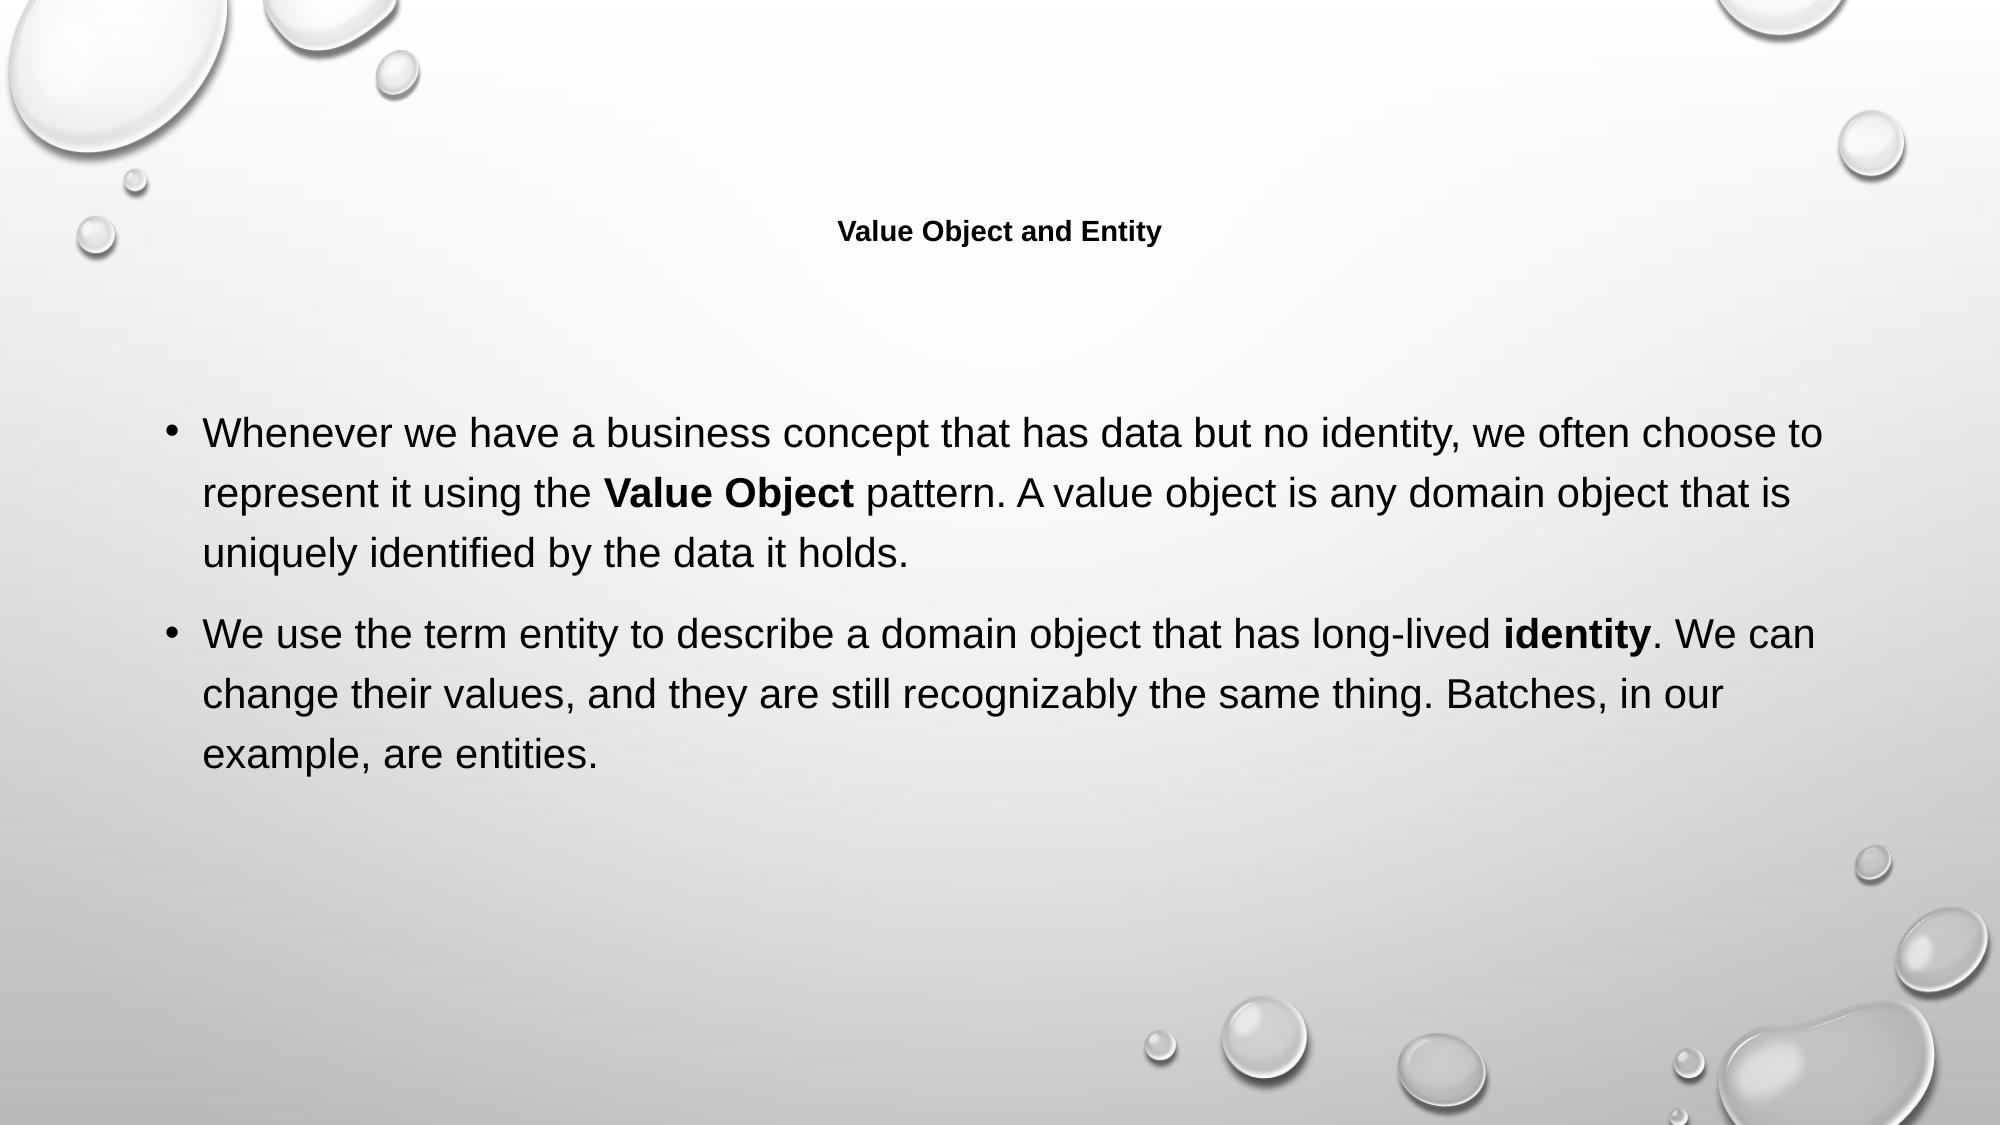

# Value Object and Entity
Whenever we have a business concept that has data but no identity, we often choose to represent it using the Value Object pattern. A value object is any domain object that is uniquely identified by the data it holds.
We use the term entity to describe a domain object that has long-lived identity. We can change their values, and they are still recognizably the same thing. Batches, in our example, are entities.